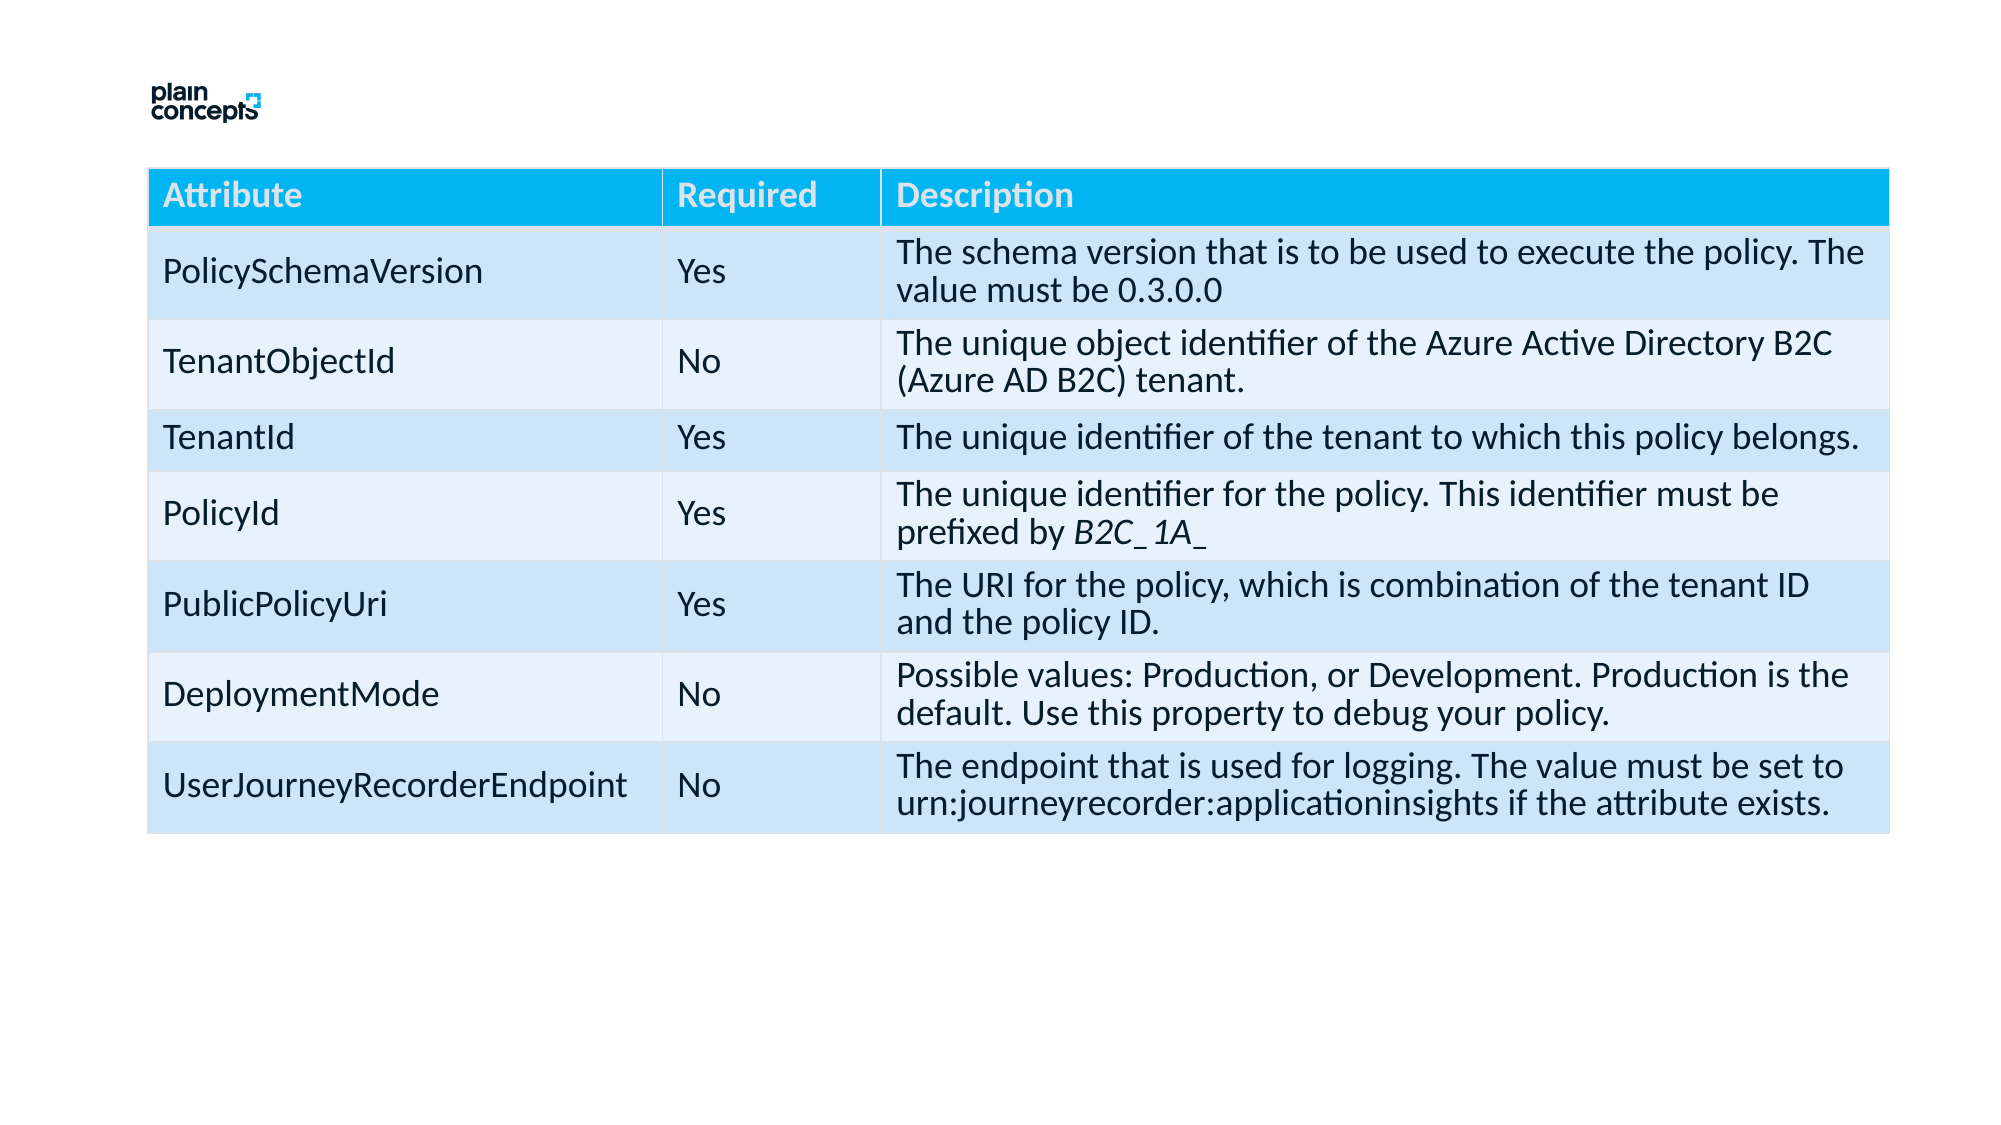

| Attribute | Required | Description |
| --- | --- | --- |
| PolicySchemaVersion | Yes | The schema version that is to be used to execute the policy. The value must be 0.3.0.0 |
| TenantObjectId | No | The unique object identifier of the Azure Active Directory B2C (Azure AD B2C) tenant. |
| TenantId | Yes | The unique identifier of the tenant to which this policy belongs. |
| PolicyId | Yes | The unique identifier for the policy. This identifier must be prefixed by B2C\_1A\_ |
| PublicPolicyUri | Yes | The URI for the policy, which is combination of the tenant ID and the policy ID. |
| DeploymentMode | No | Possible values: Production, or Development. Production is the default. Use this property to debug your policy. |
| UserJourneyRecorderEndpoint | No | The endpoint that is used for logging. The value must be set to urn:journeyrecorder:applicationinsights if the attribute exists. |